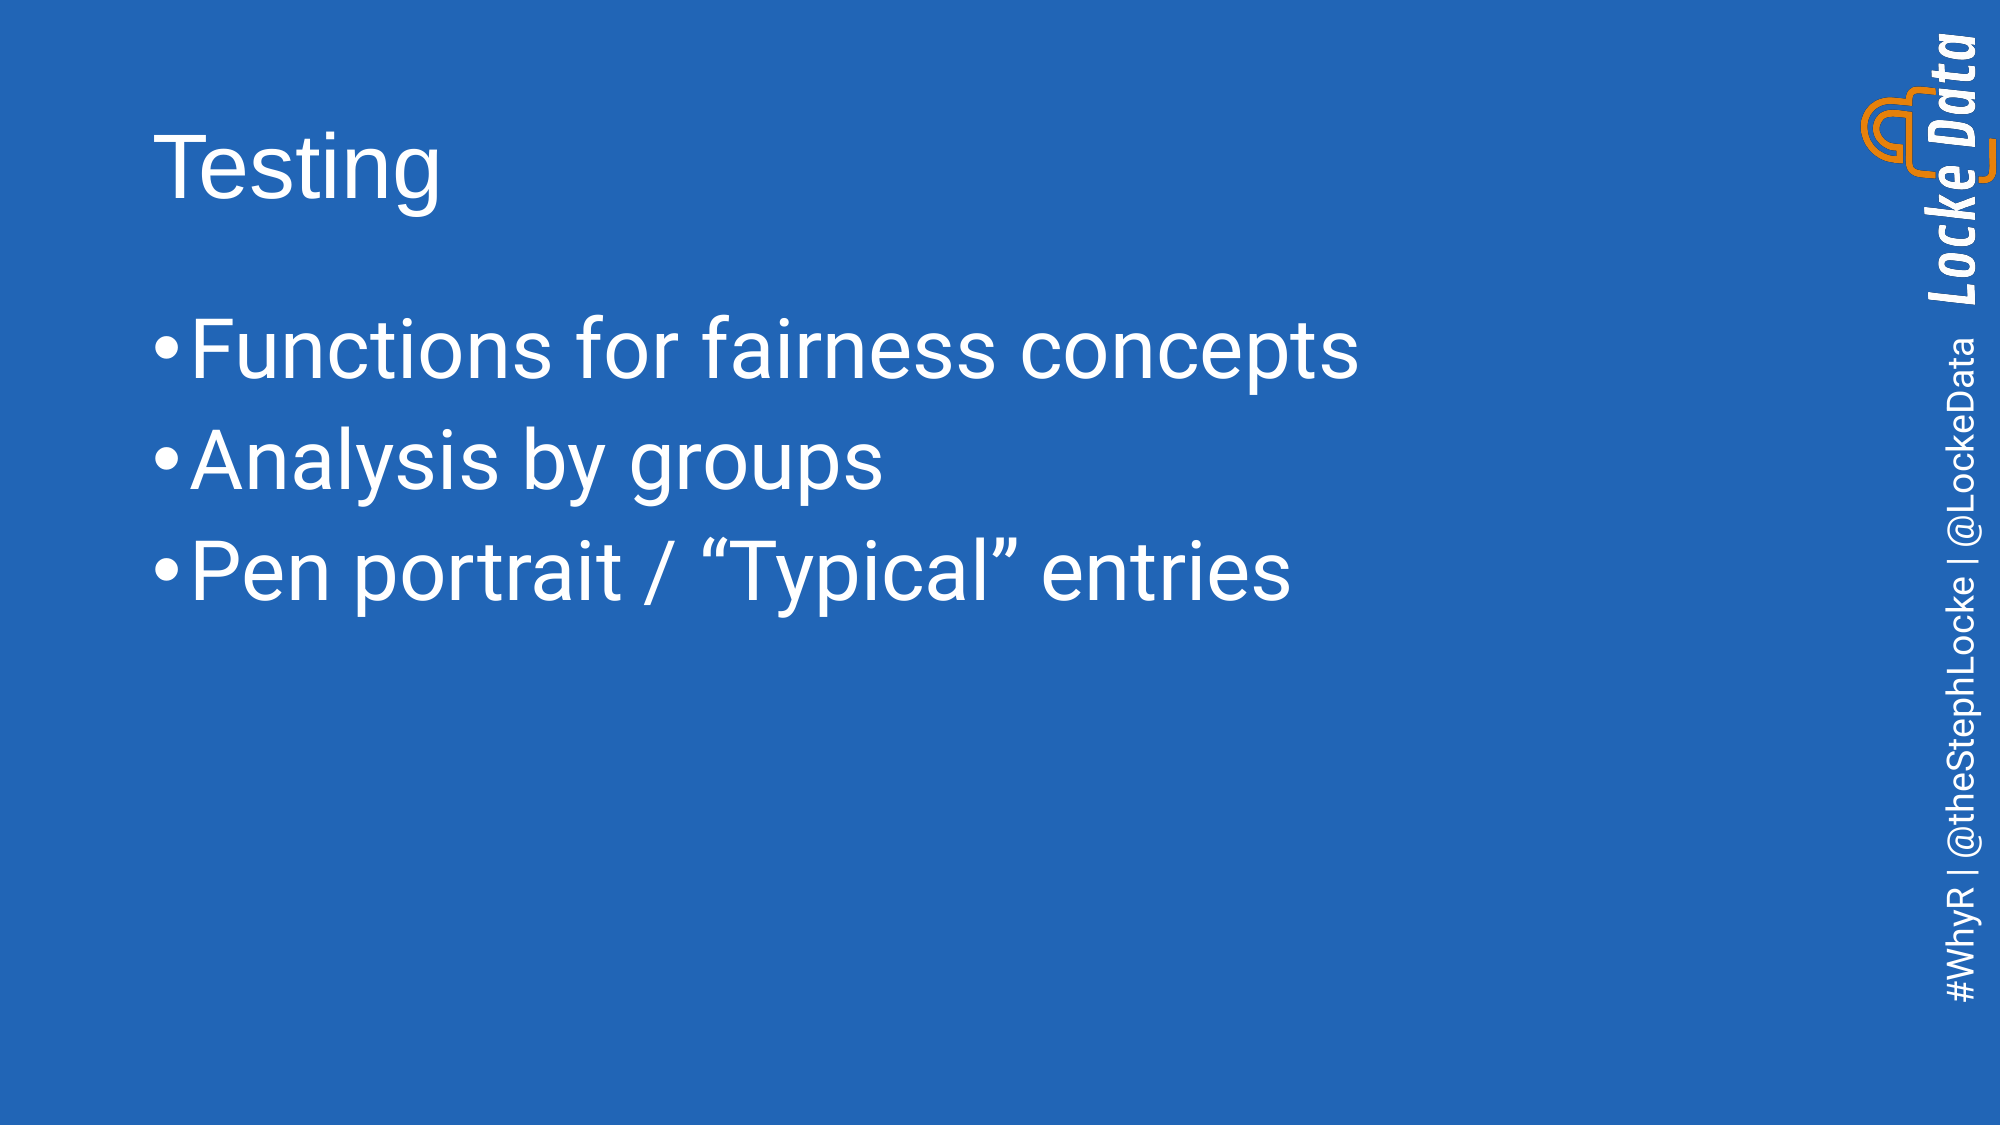

# Testing
Functions for fairness concepts
Analysis by groups
Pen portrait / “Typical” entries